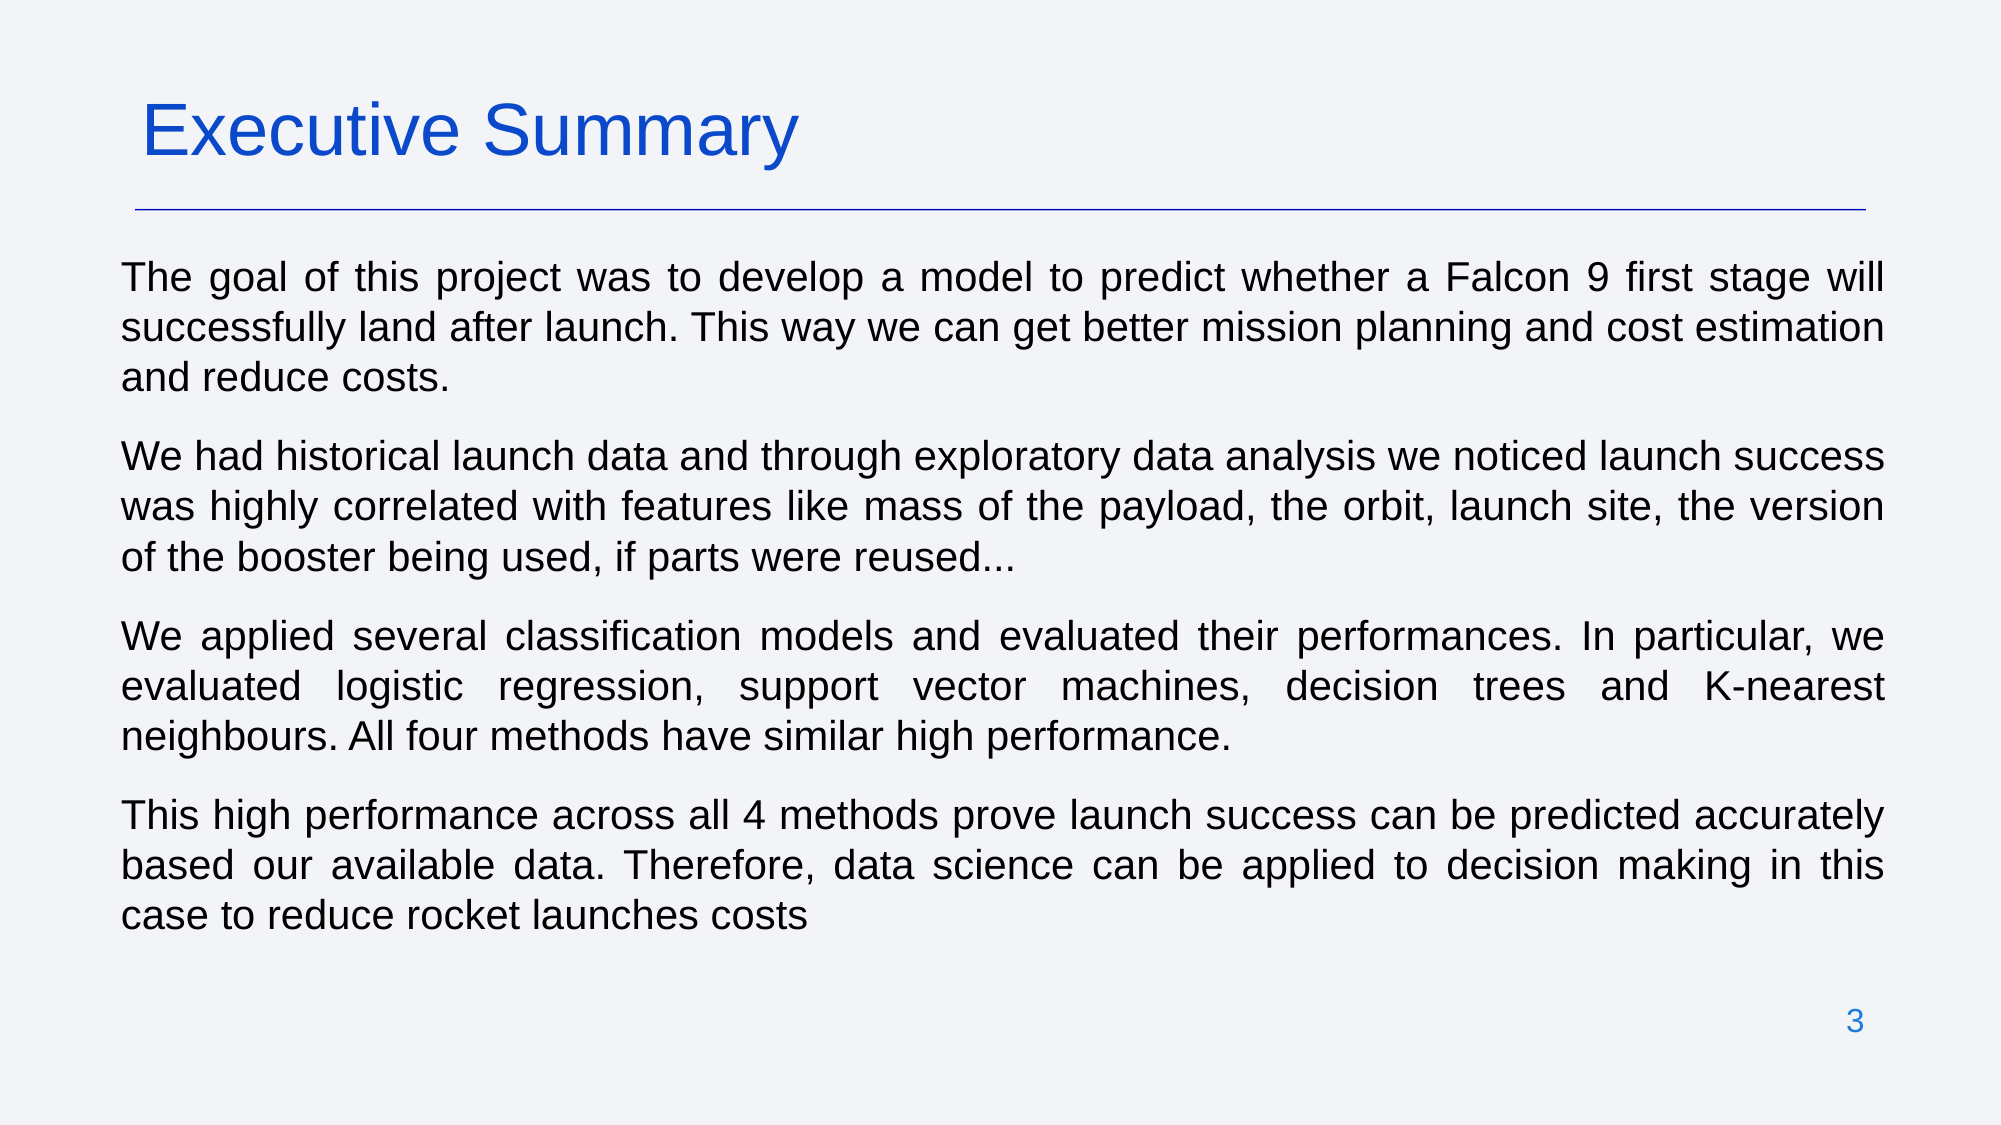

Executive Summary
The goal of this project was to develop a model to predict whether a Falcon 9 first stage will successfully land after launch. This way we can get better mission planning and cost estimation and reduce costs.
We had historical launch data and through exploratory data analysis we noticed launch success was highly correlated with features like mass of the payload, the orbit, launch site, the version of the booster being used, if parts were reused...
We applied several classification models and evaluated their performances. In particular, we evaluated logistic regression, support vector machines, decision trees and K-nearest neighbours. All four methods have similar high performance.
This high performance across all 4 methods prove launch success can be predicted accurately based our available data. Therefore, data science can be applied to decision making in this case to reduce rocket launches costs
3